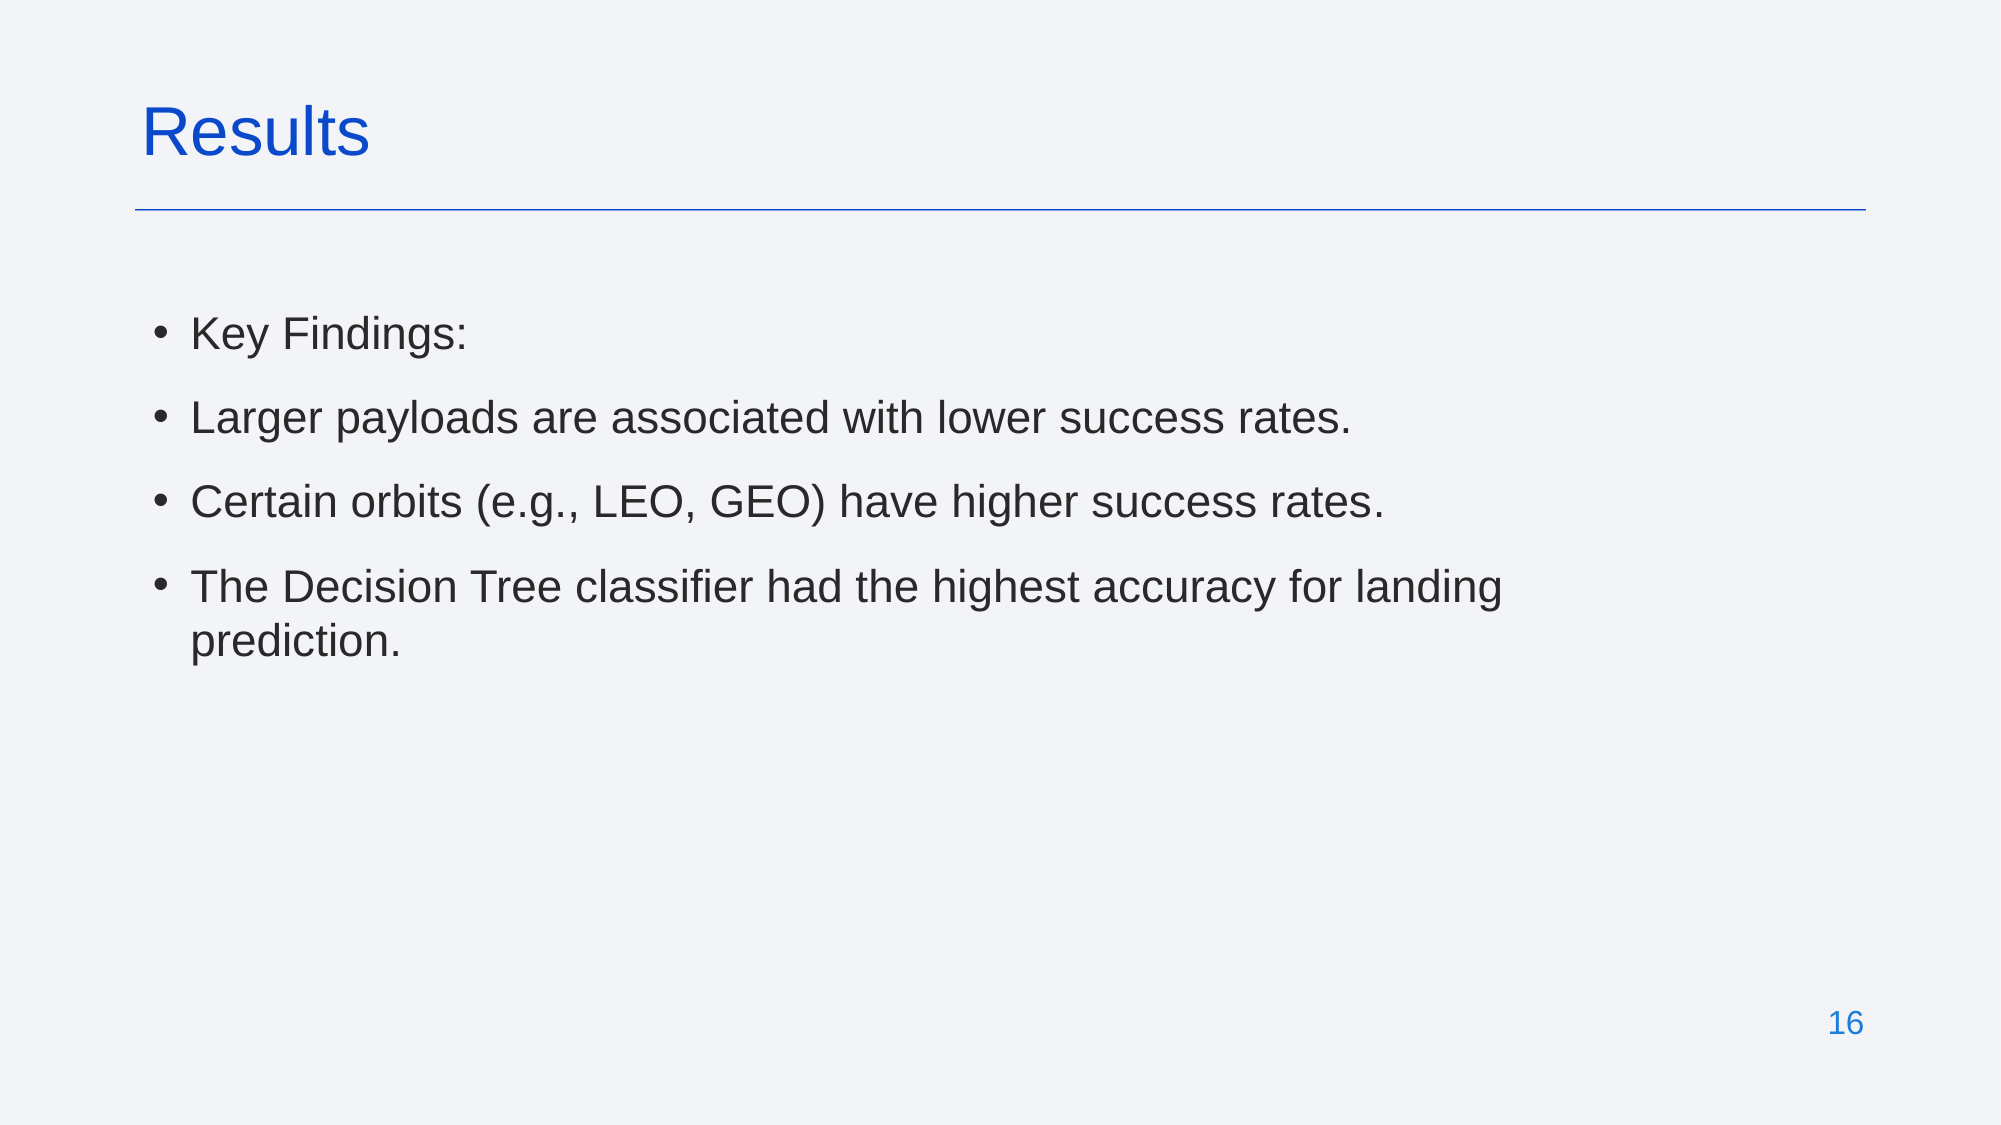

Results
Key Findings:
Larger payloads are associated with lower success rates.
Certain orbits (e.g., LEO, GEO) have higher success rates​​.
The Decision Tree classifier had the highest accuracy for landing prediction​.

16